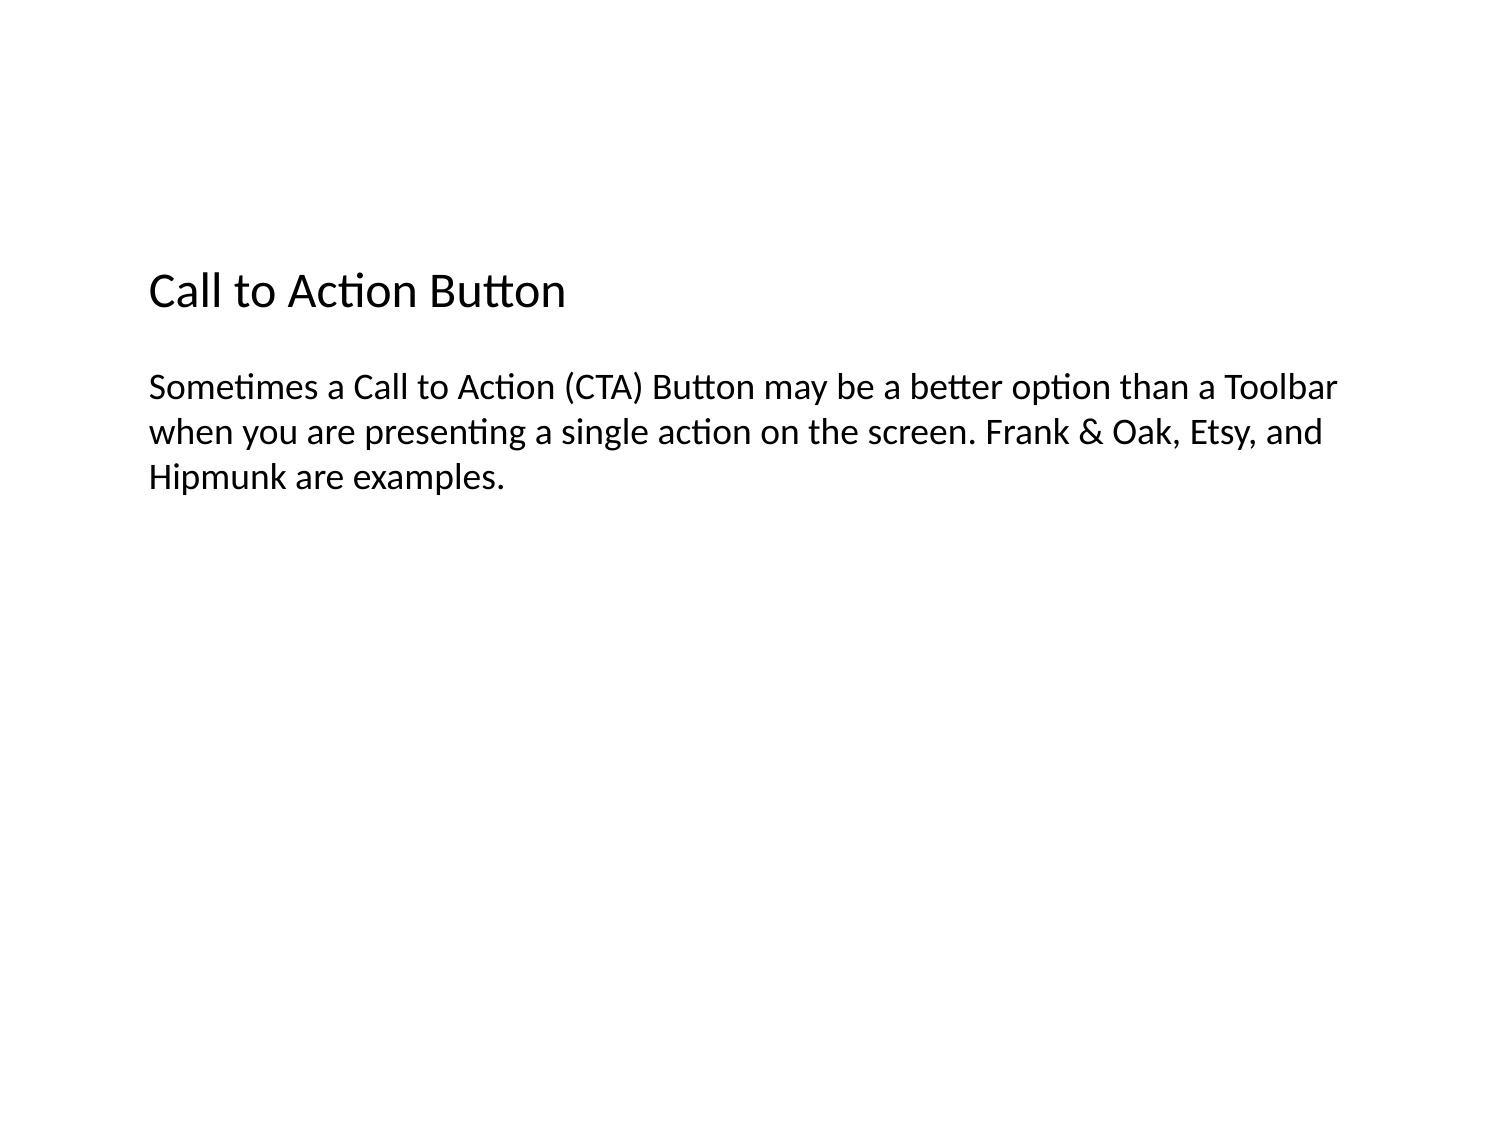

Call to Action Button

Sometimes a Call to Action (CTA) Button may be a better option than a Toolbar when you are presenting a single action on the screen. Frank & Oak, Etsy, and Hipmunk are examples.